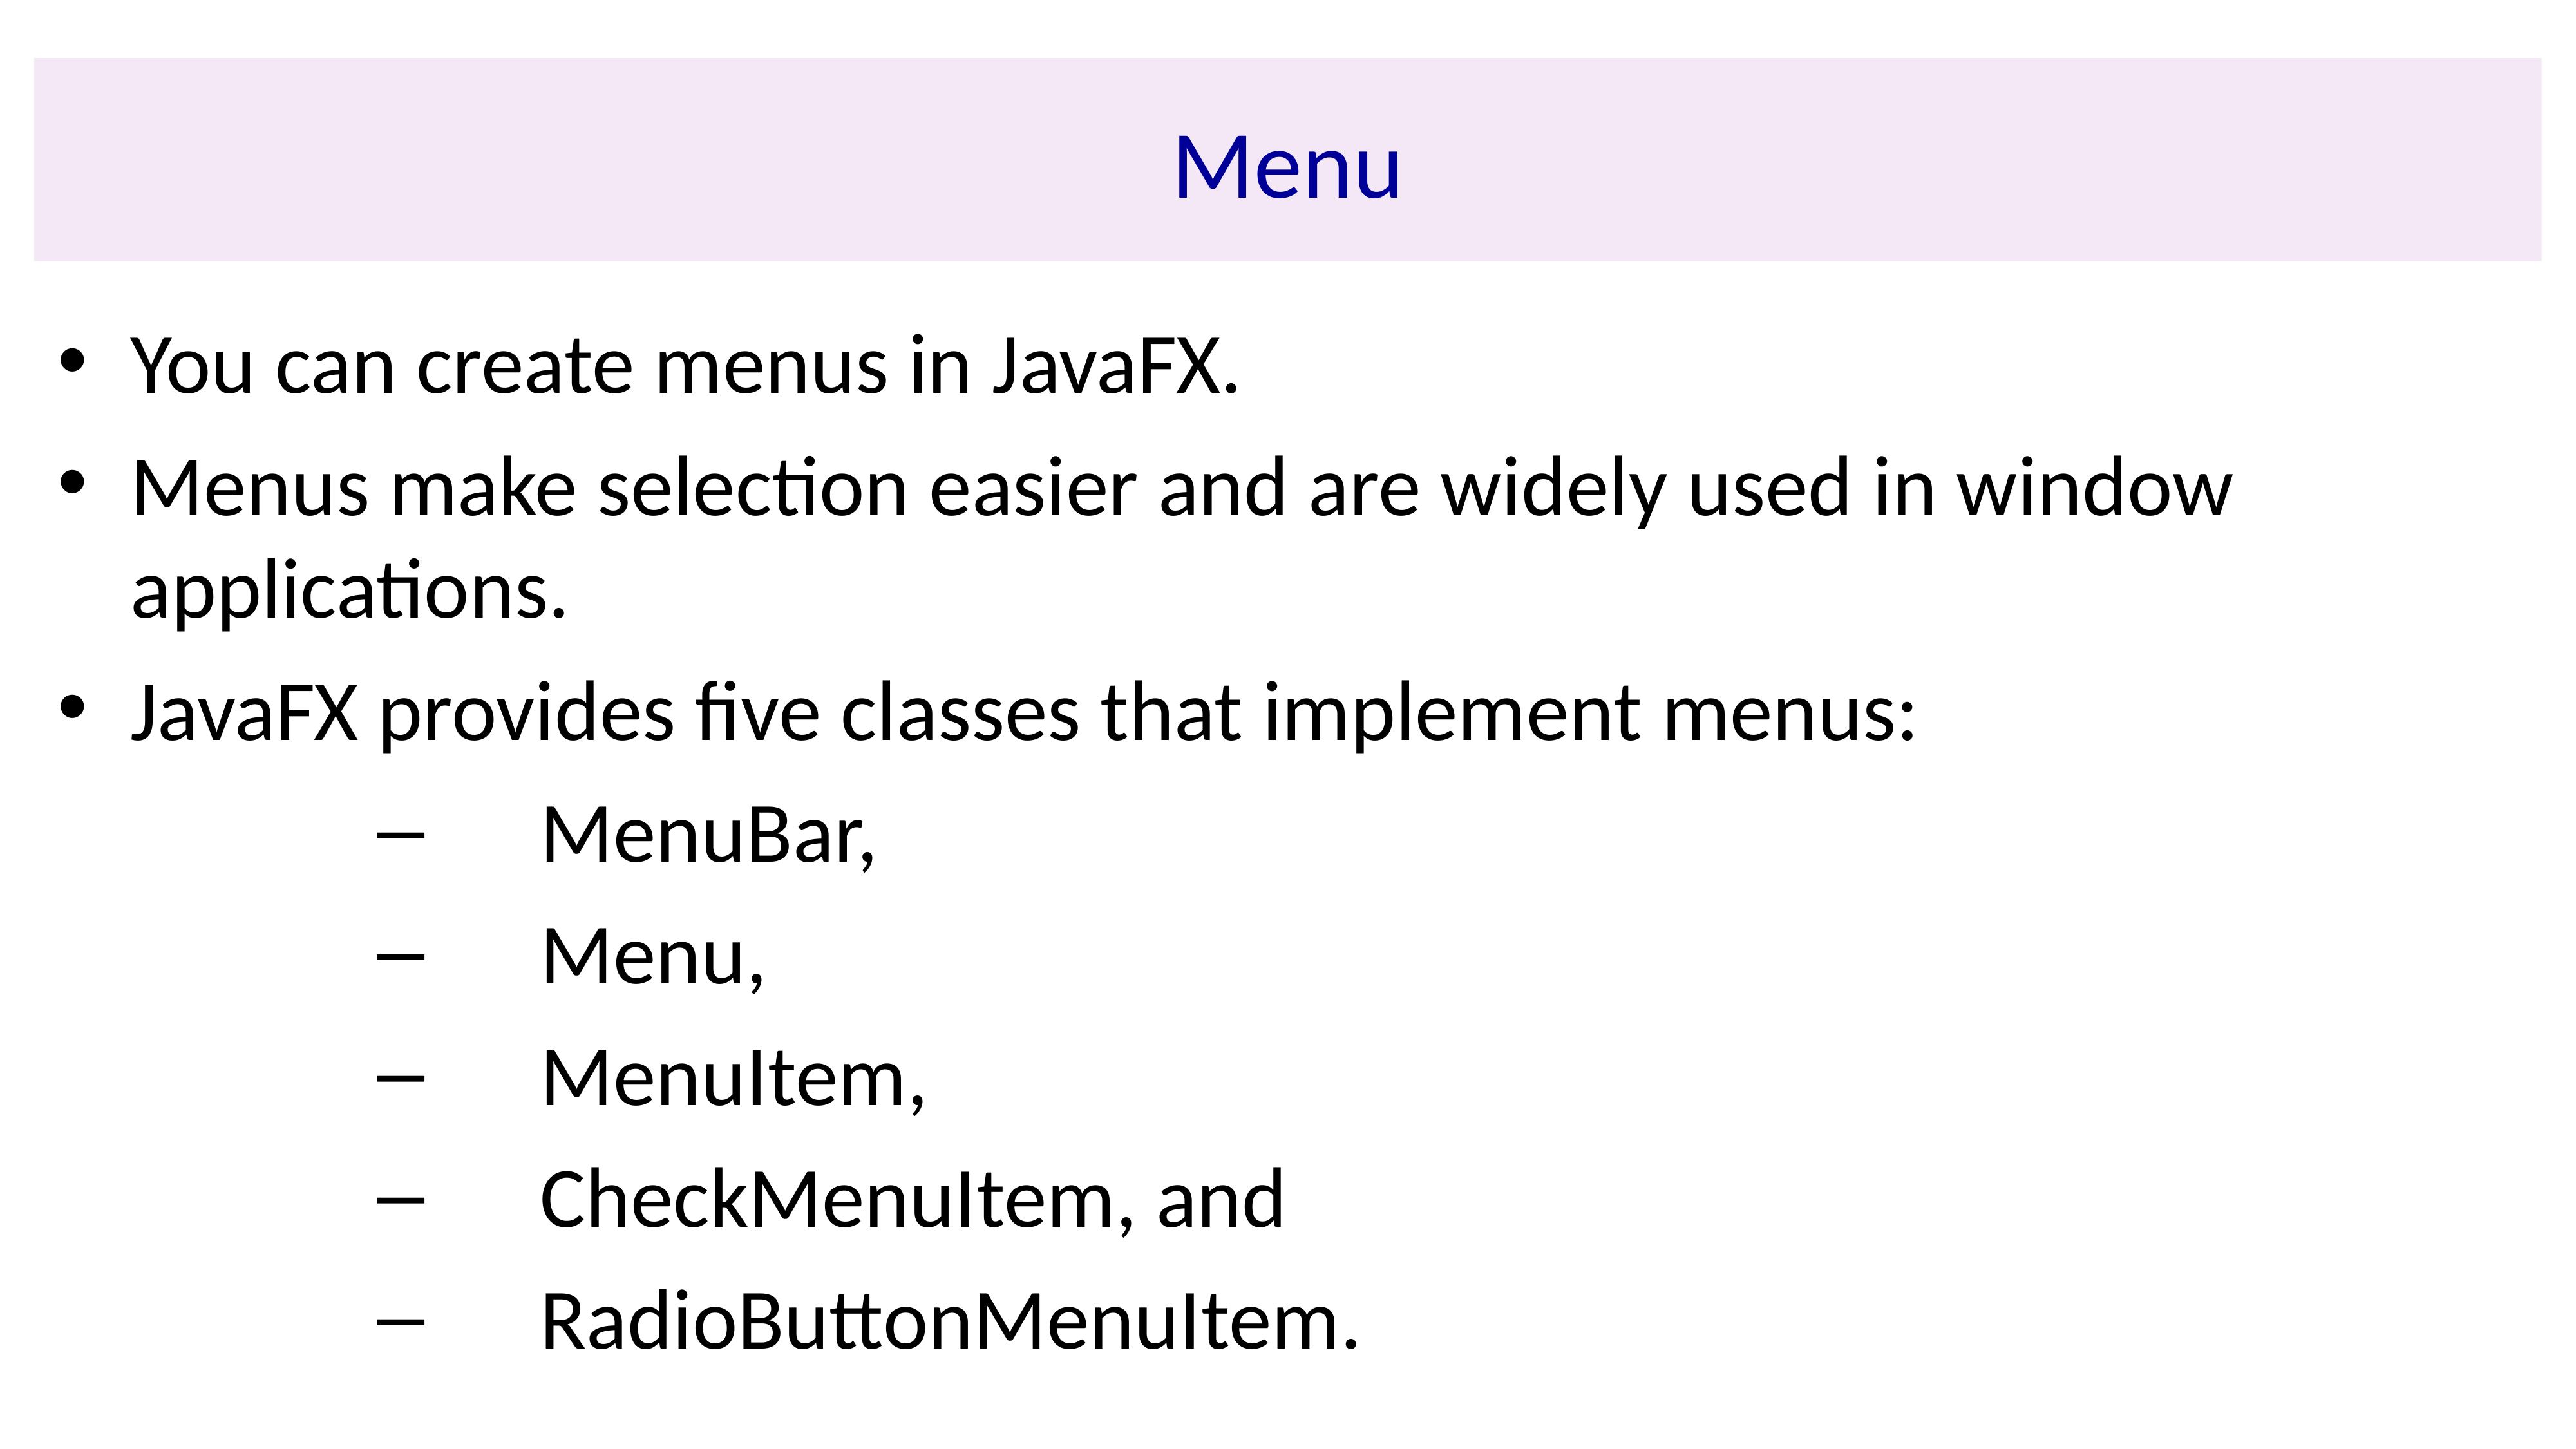

# Menu
You can create menus in JavaFX.
Menus make selection easier and are widely used in window applications.
JavaFX provides five classes that implement menus:
MenuBar,
Menu,
MenuItem,
CheckMenuItem, and
RadioButtonMenuItem.